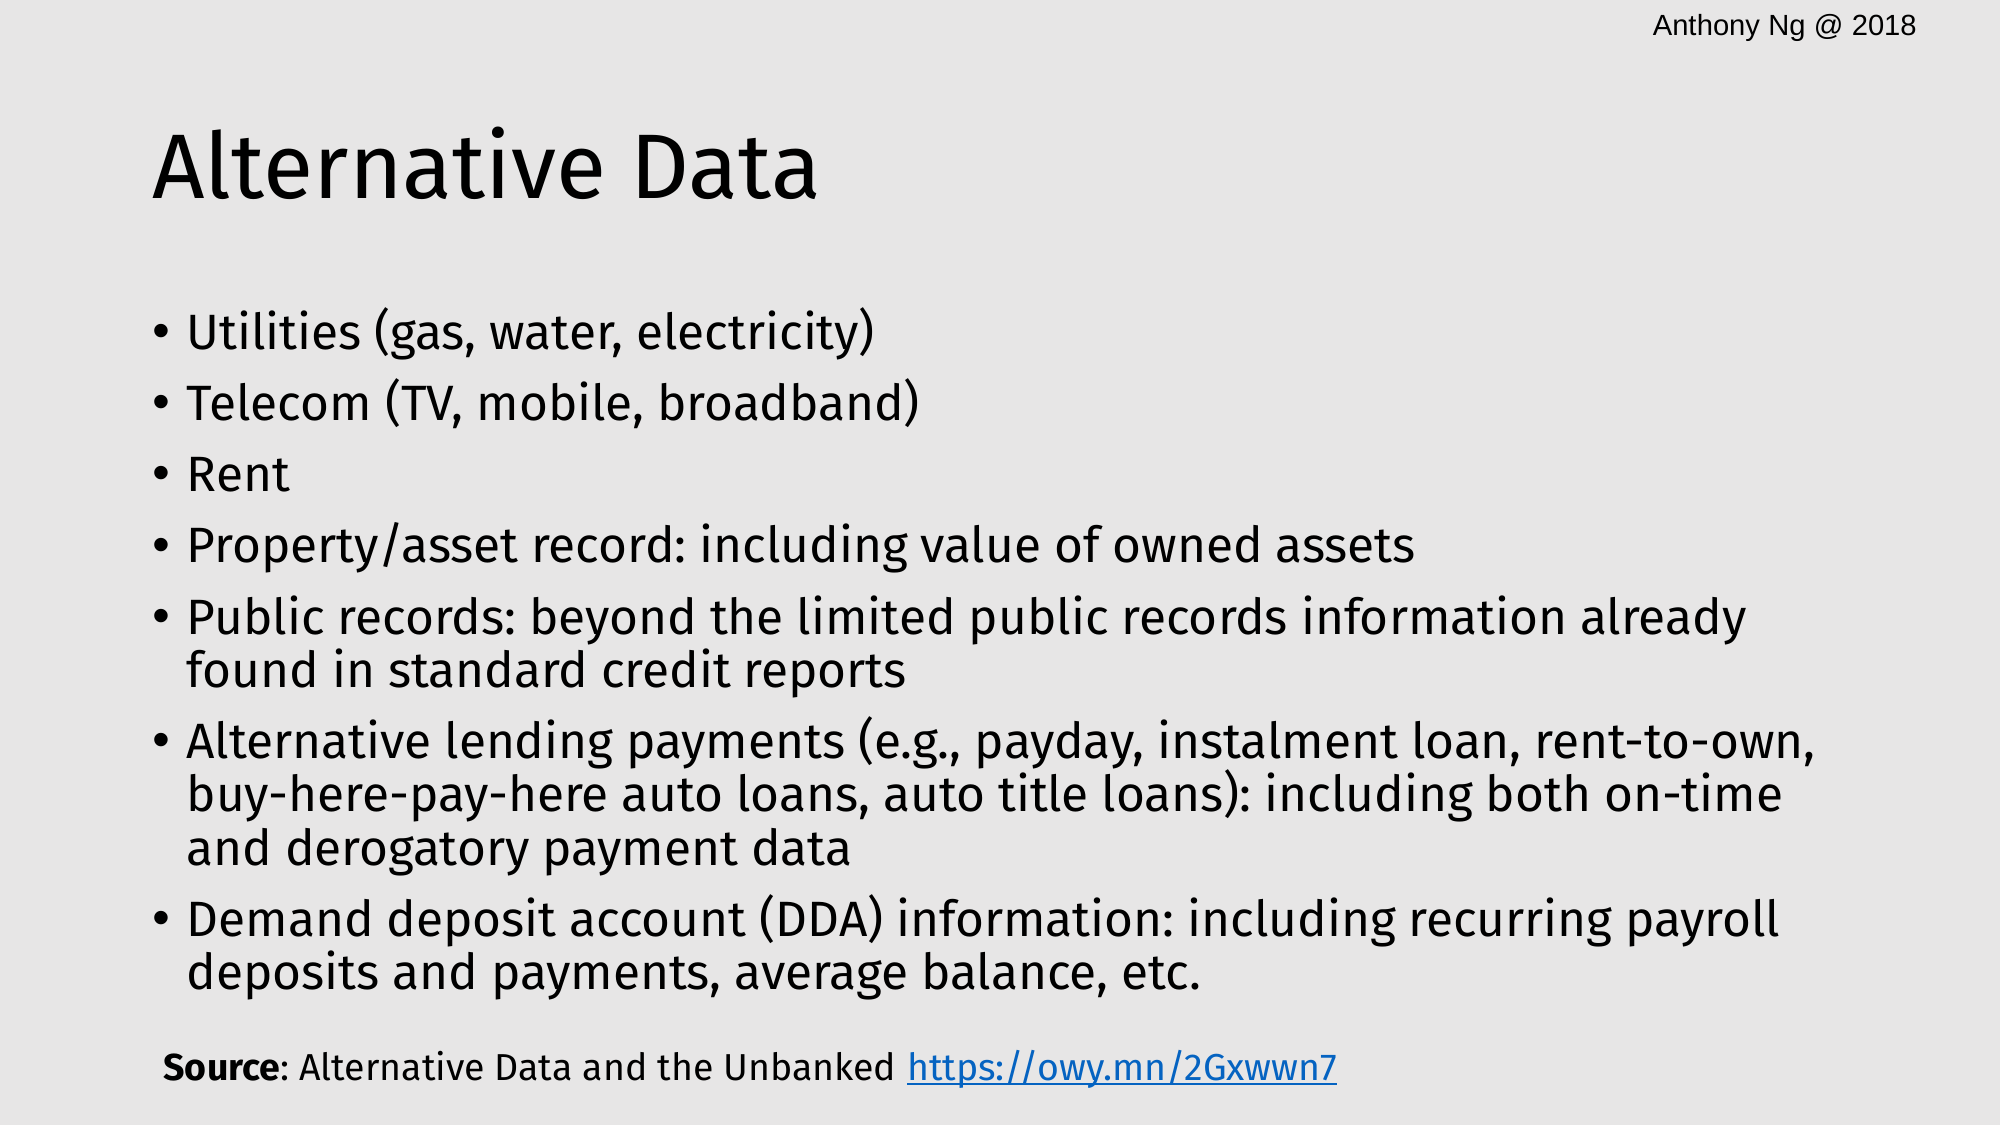

# Alternative Data
Utilities (gas, water, electricity)
Telecom (TV, mobile, broadband)
Rent
Property/asset record: including value of owned assets
Public records: beyond the limited public records information already found in standard credit reports
Alternative lending payments (e.g., payday, instalment loan, rent-to-own, buy-here-pay-here auto loans, auto title loans): including both on-time and derogatory payment data
Demand deposit account (DDA) information: including recurring payroll deposits and payments, average balance, etc.
Source: Alternative Data and the Unbanked https://owy.mn/2Gxwwn7